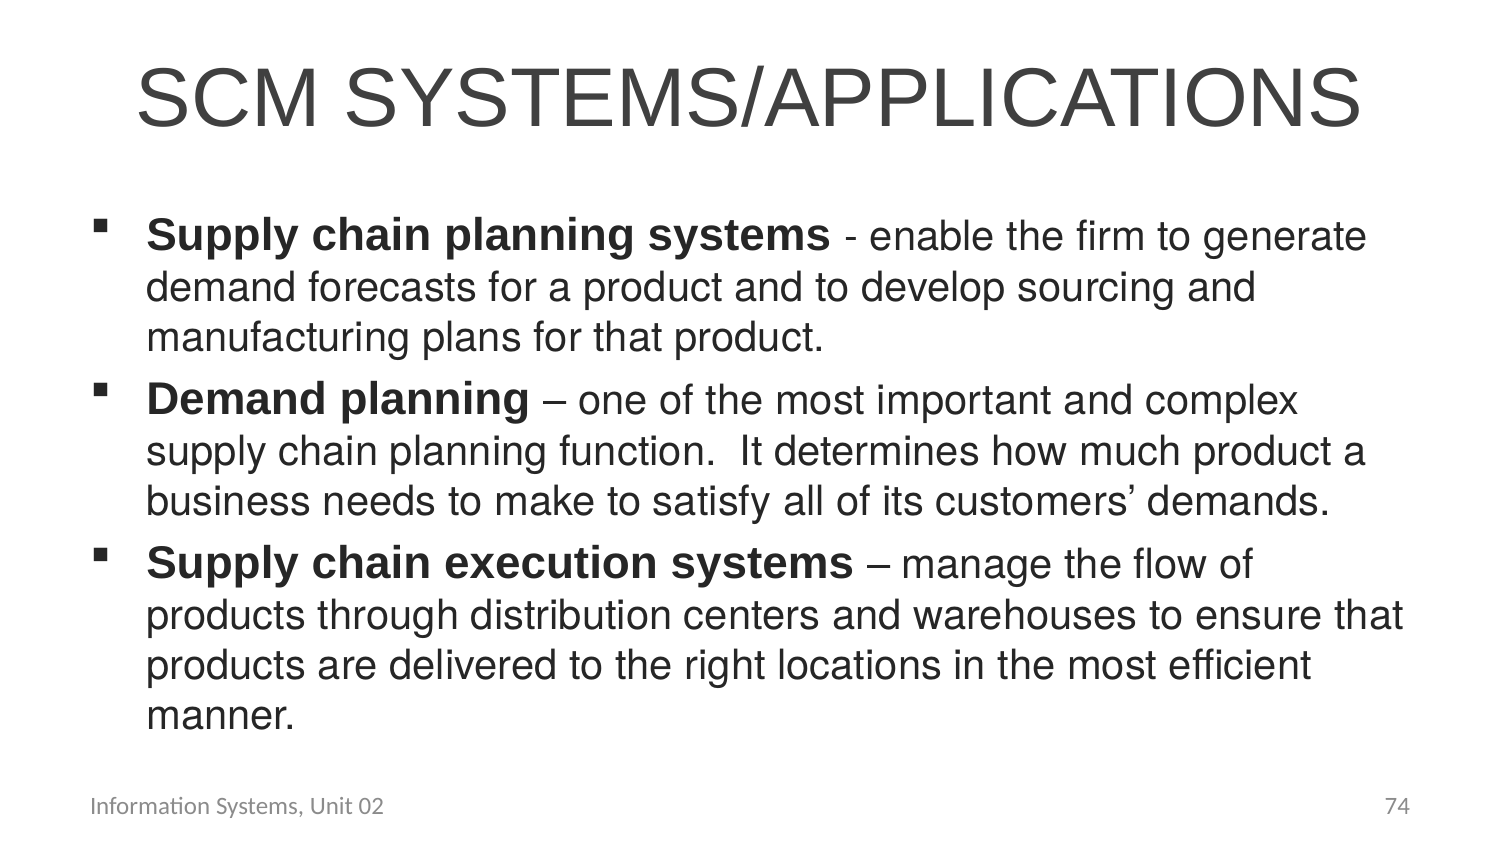

# SCM systems/applications
Supply chain planning systems - enable the firm to generate demand forecasts for a product and to develop sourcing and manufacturing plans for that product.
Demand planning – one of the most important and complex supply chain planning function.  It determines how much product a business needs to make to satisfy all of its customers’ demands.
Supply chain execution systems – manage the flow of products through distribution centers and warehouses to ensure that products are delivered to the right locations in the most efficient manner.
Information Systems, Unit 02
74